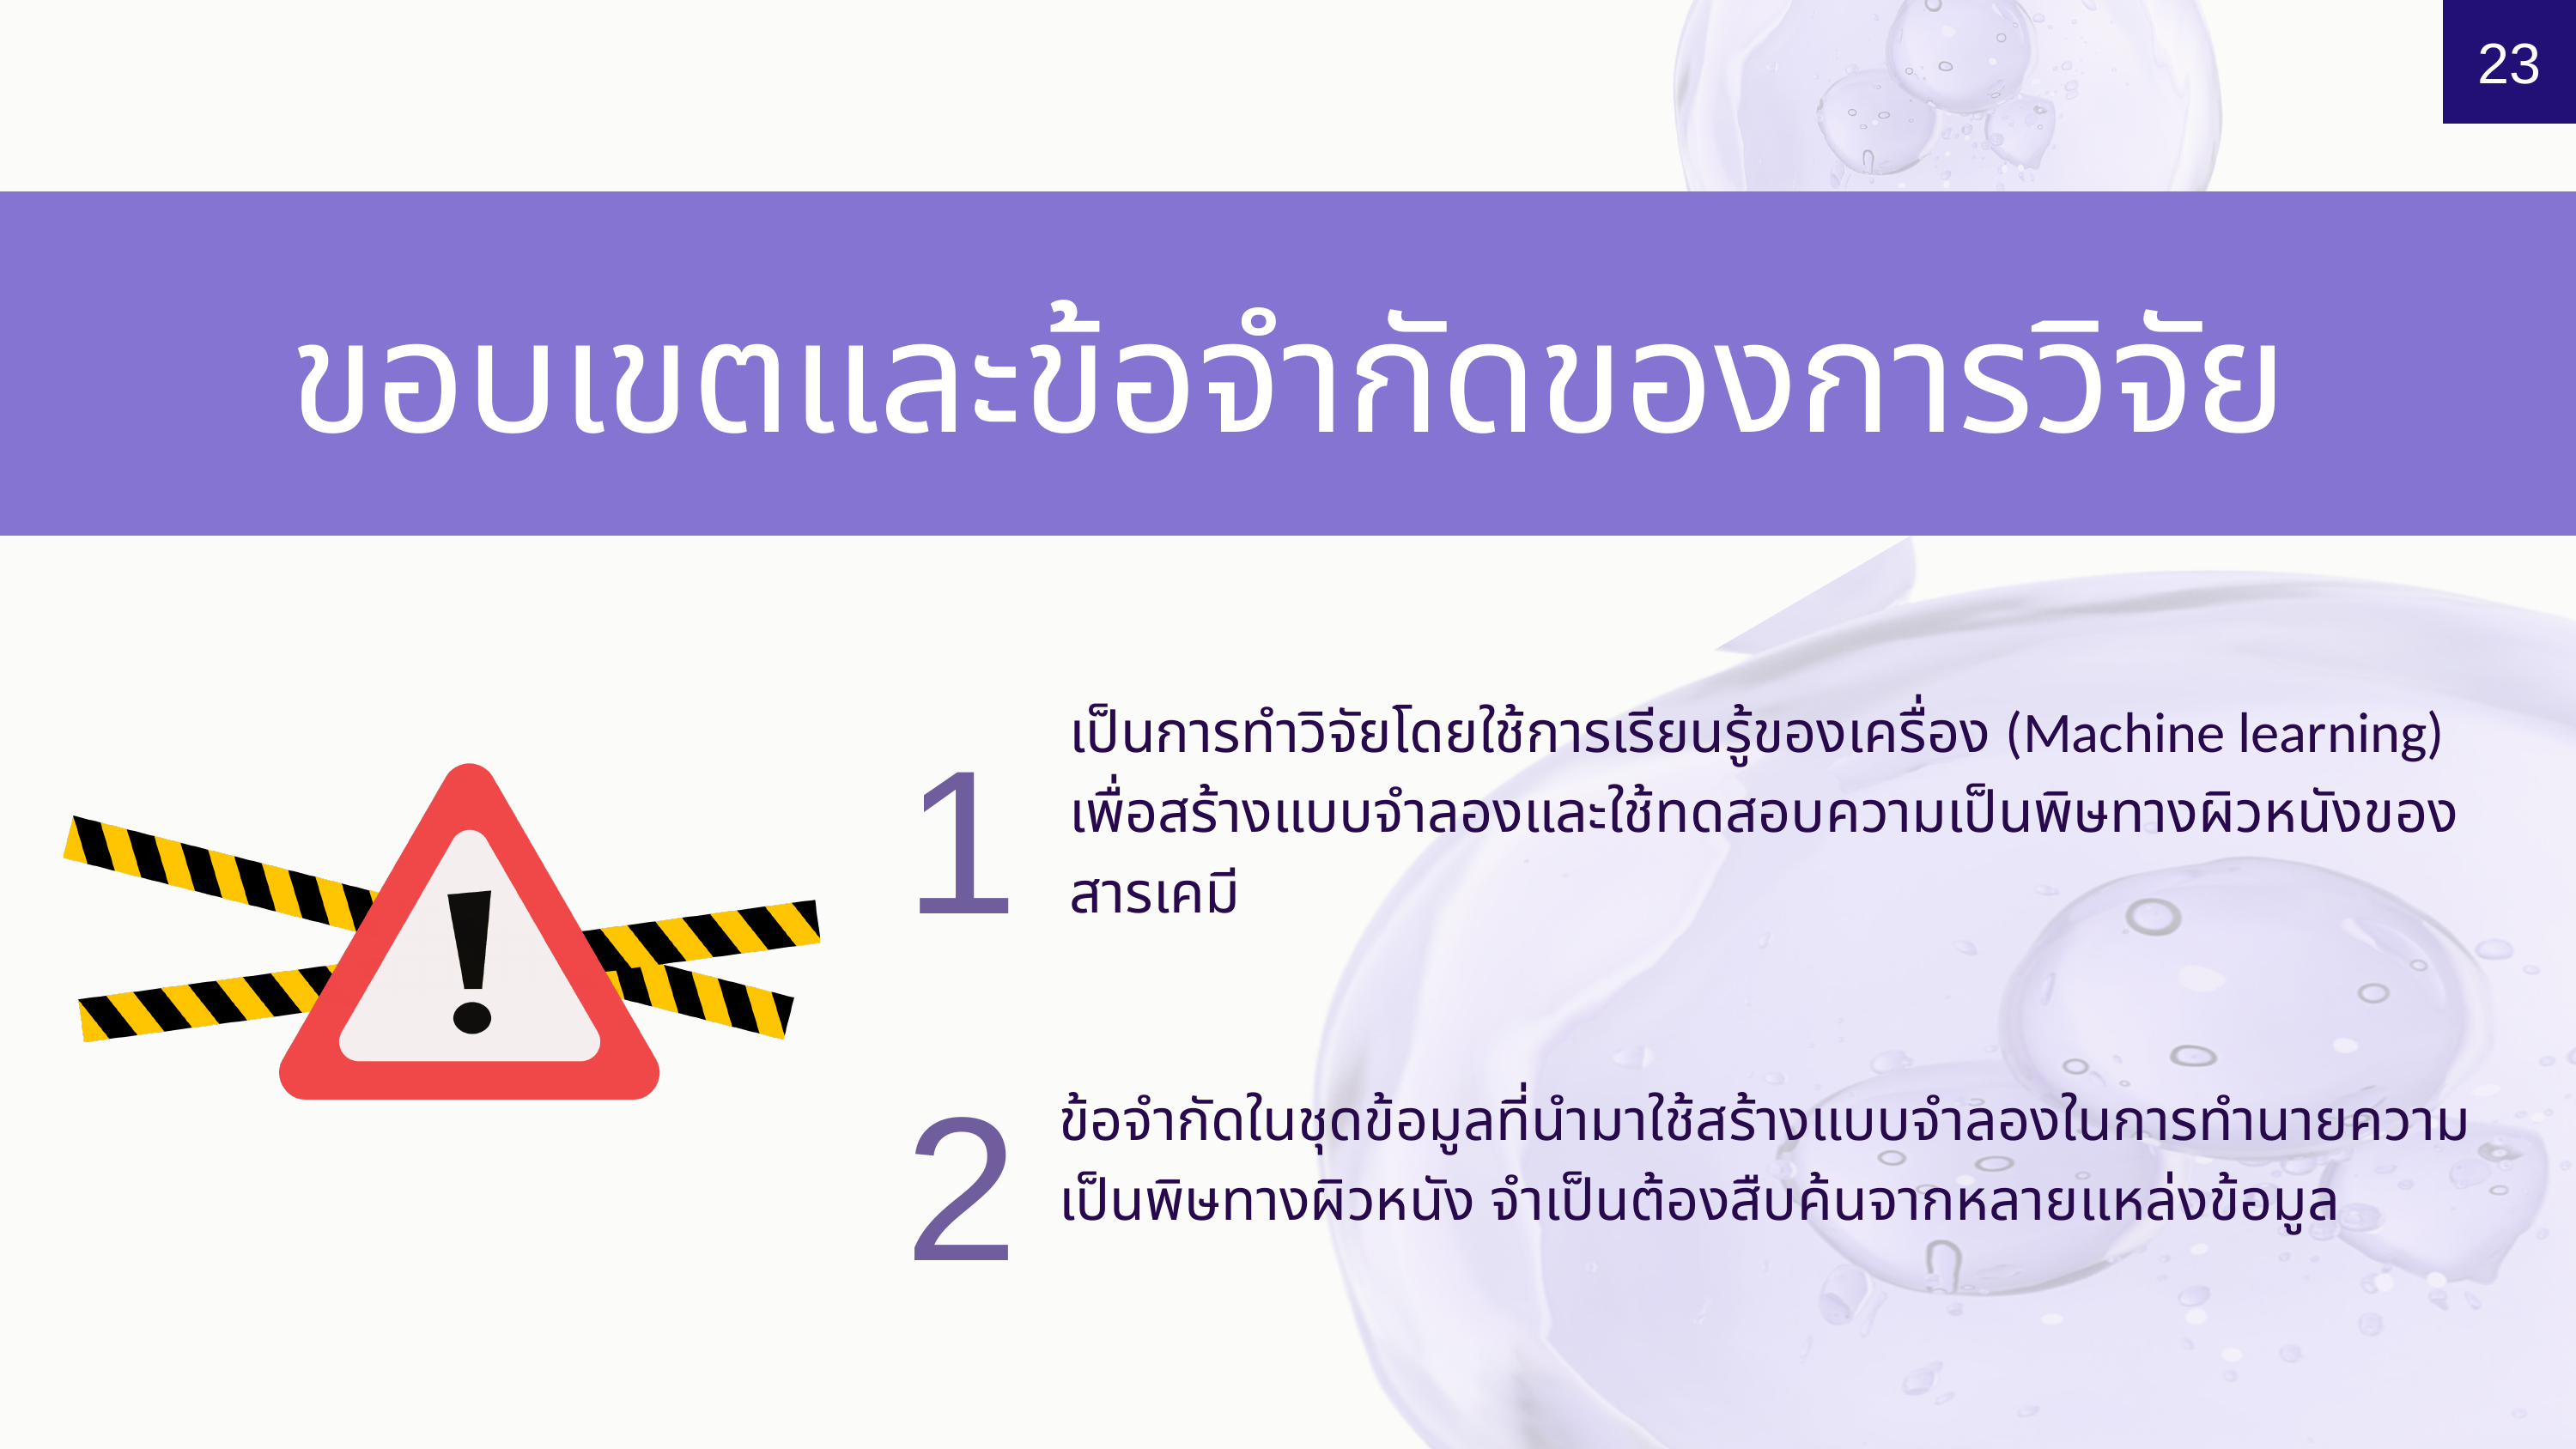

23

ขอบเขตและข้อจำกัดของการวิจัย
1
เป็นการทำวิจัยโดยใช้การเรียนรู้ของเครื่อง (Machine learning) เพื่อสร้างแบบจำลองและใช้ทดสอบความเป็นพิษทางผิวหนังของสารเคมี

2

ข้อจำกัดในชุดข้อมูลที่นำมาใช้สร้างแบบจำลองในการทำนายความเป็นพิษทางผิวหนัง จำเป็นต้องสืบค้นจากหลายแหล่งข้อมูล